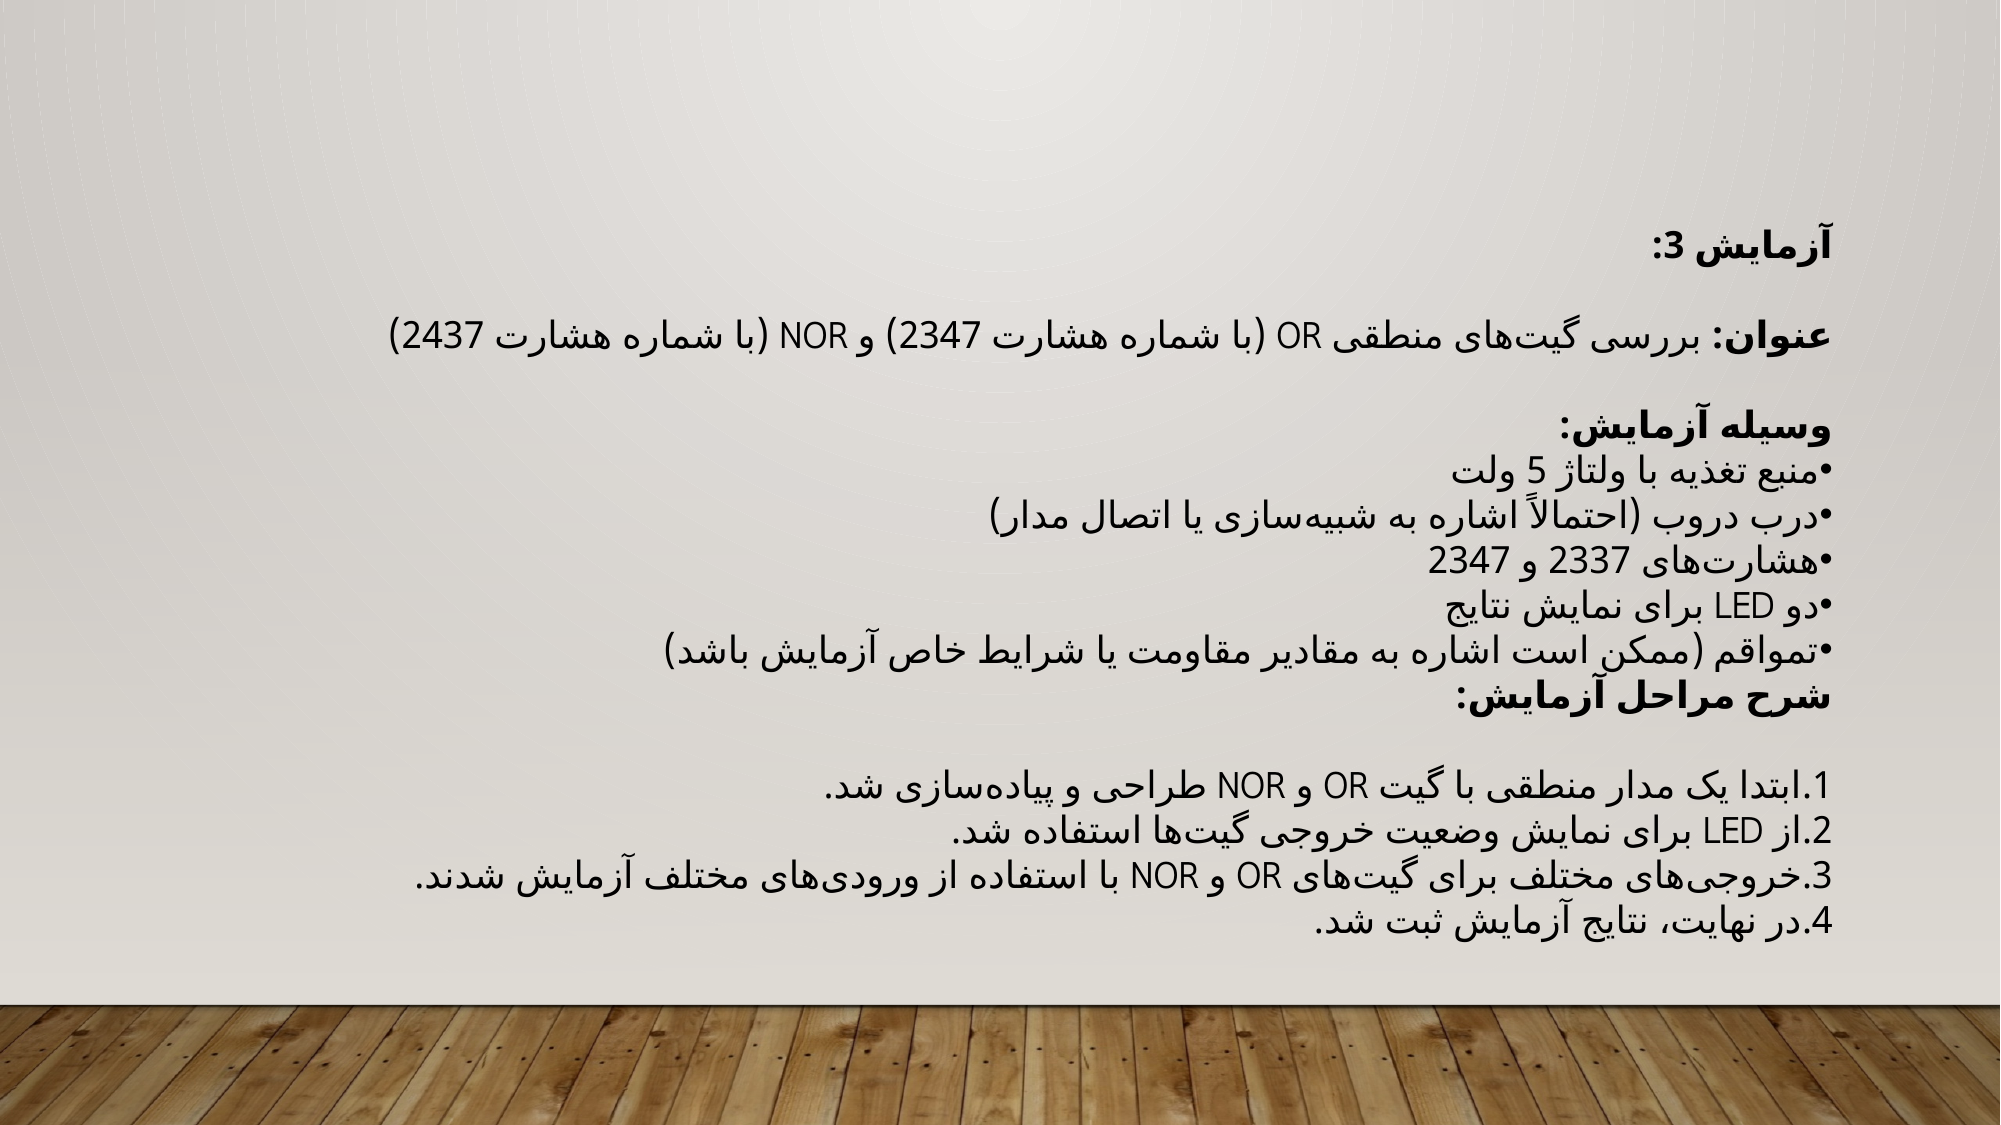

آزمایش 3:
عنوان: بررسی گیت‌های منطقی OR (با شماره هشارت 2347) و NOR (با شماره هشارت 2437)
وسیله آزمایش:
منبع تغذیه با ولتاژ 5 ولت
درب دروب (احتمالاً اشاره به شبیه‌سازی یا اتصال مدار)
هشارت‌های 2337 و 2347
دو LED برای نمایش نتایج
تمواقم (ممکن است اشاره به مقادیر مقاومت یا شرایط خاص آزمایش باشد)
شرح مراحل آزمایش:
ابتدا یک مدار منطقی با گیت OR و NOR طراحی و پیاده‌سازی شد.
از LED برای نمایش وضعیت خروجی گیت‌ها استفاده شد.
خروجی‌های مختلف برای گیت‌های OR و NOR با استفاده از ورودی‌های مختلف آزمایش شدند.
در نهایت، نتایج آزمایش ثبت شد.